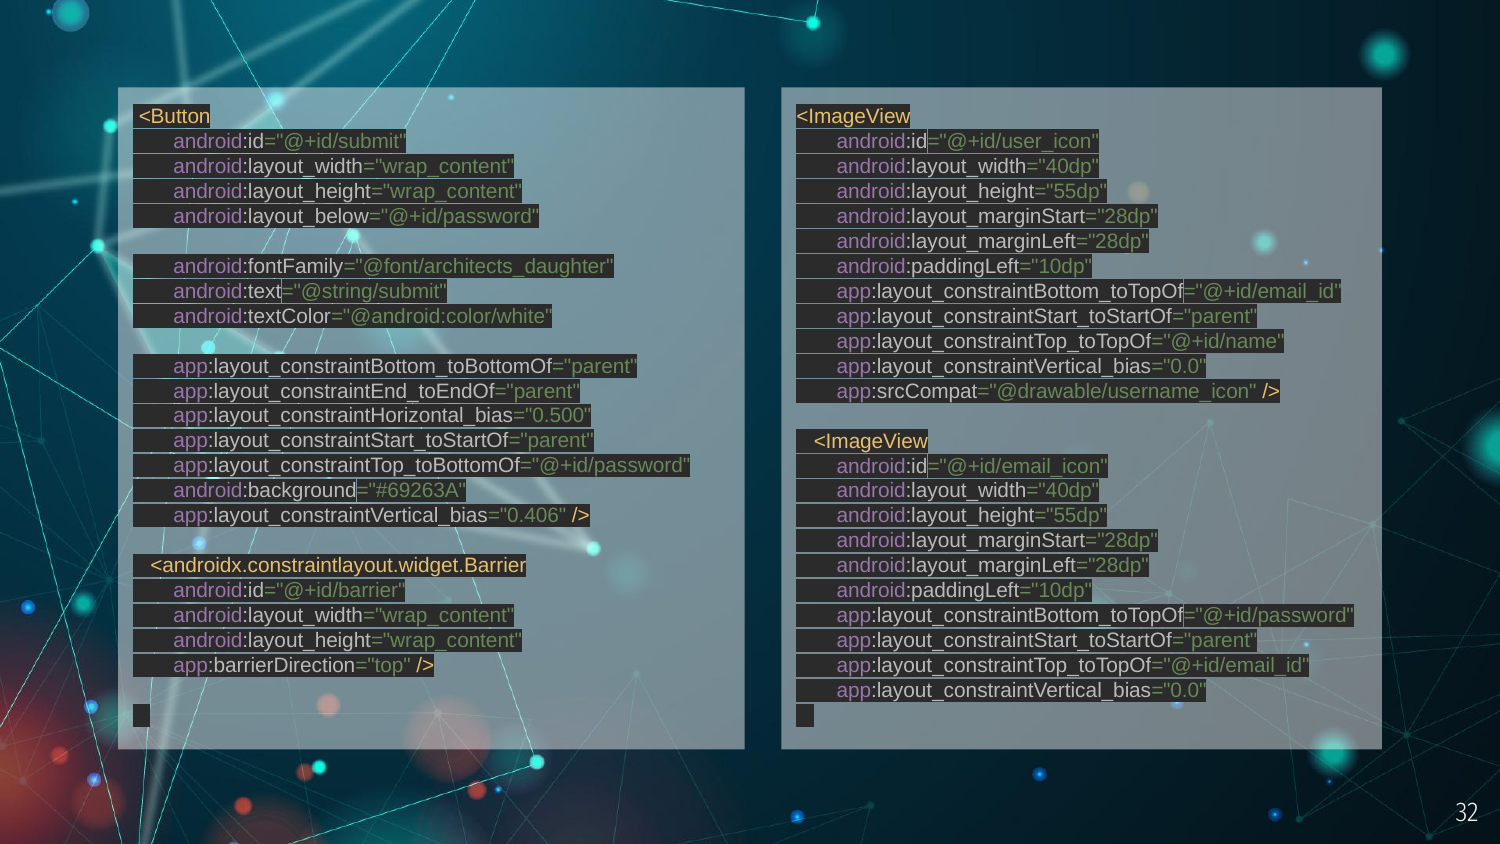

<Button
       android:id="@+id/submit"
       android:layout_width="wrap_content"
       android:layout_height="wrap_content"
       android:layout_below="@+id/password"

       android:fontFamily="@font/architects_daughter"
       android:text="@string/submit"
       android:textColor="@android:color/white"

       app:layout_constraintBottom_toBottomOf="parent"
       app:layout_constraintEnd_toEndOf="parent"
       app:layout_constraintHorizontal_bias="0.500"
       app:layout_constraintStart_toStartOf="parent"
       app:layout_constraintTop_toBottomOf="@+id/password"
       android:background="#69263A"
       app:layout_constraintVertical_bias="0.406" />

   <androidx.constraintlayout.widget.Barrier
       android:id="@+id/barrier"
       android:layout_width="wrap_content"
       android:layout_height="wrap_content"
       app:barrierDirection="top" />

<ImageView
       android:id="@+id/user_icon"
       android:layout_width="40dp"
       android:layout_height="55dp"
       android:layout_marginStart="28dp"
       android:layout_marginLeft="28dp"
       android:paddingLeft="10dp"
       app:layout_constraintBottom_toTopOf="@+id/email_id"
       app:layout_constraintStart_toStartOf="parent"
       app:layout_constraintTop_toTopOf="@+id/name"
       app:layout_constraintVertical_bias="0.0"
       app:srcCompat="@drawable/username_icon" />

   <ImageView
       android:id="@+id/email_icon"
       android:layout_width="40dp"
       android:layout_height="55dp"
       android:layout_marginStart="28dp"
       android:layout_marginLeft="28dp"
       android:paddingLeft="10dp"
       app:layout_constraintBottom_toTopOf="@+id/password"
       app:layout_constraintStart_toStartOf="parent"
       app:layout_constraintTop_toTopOf="@+id/email_id"
       app:layout_constraintVertical_bias="0.0"

32